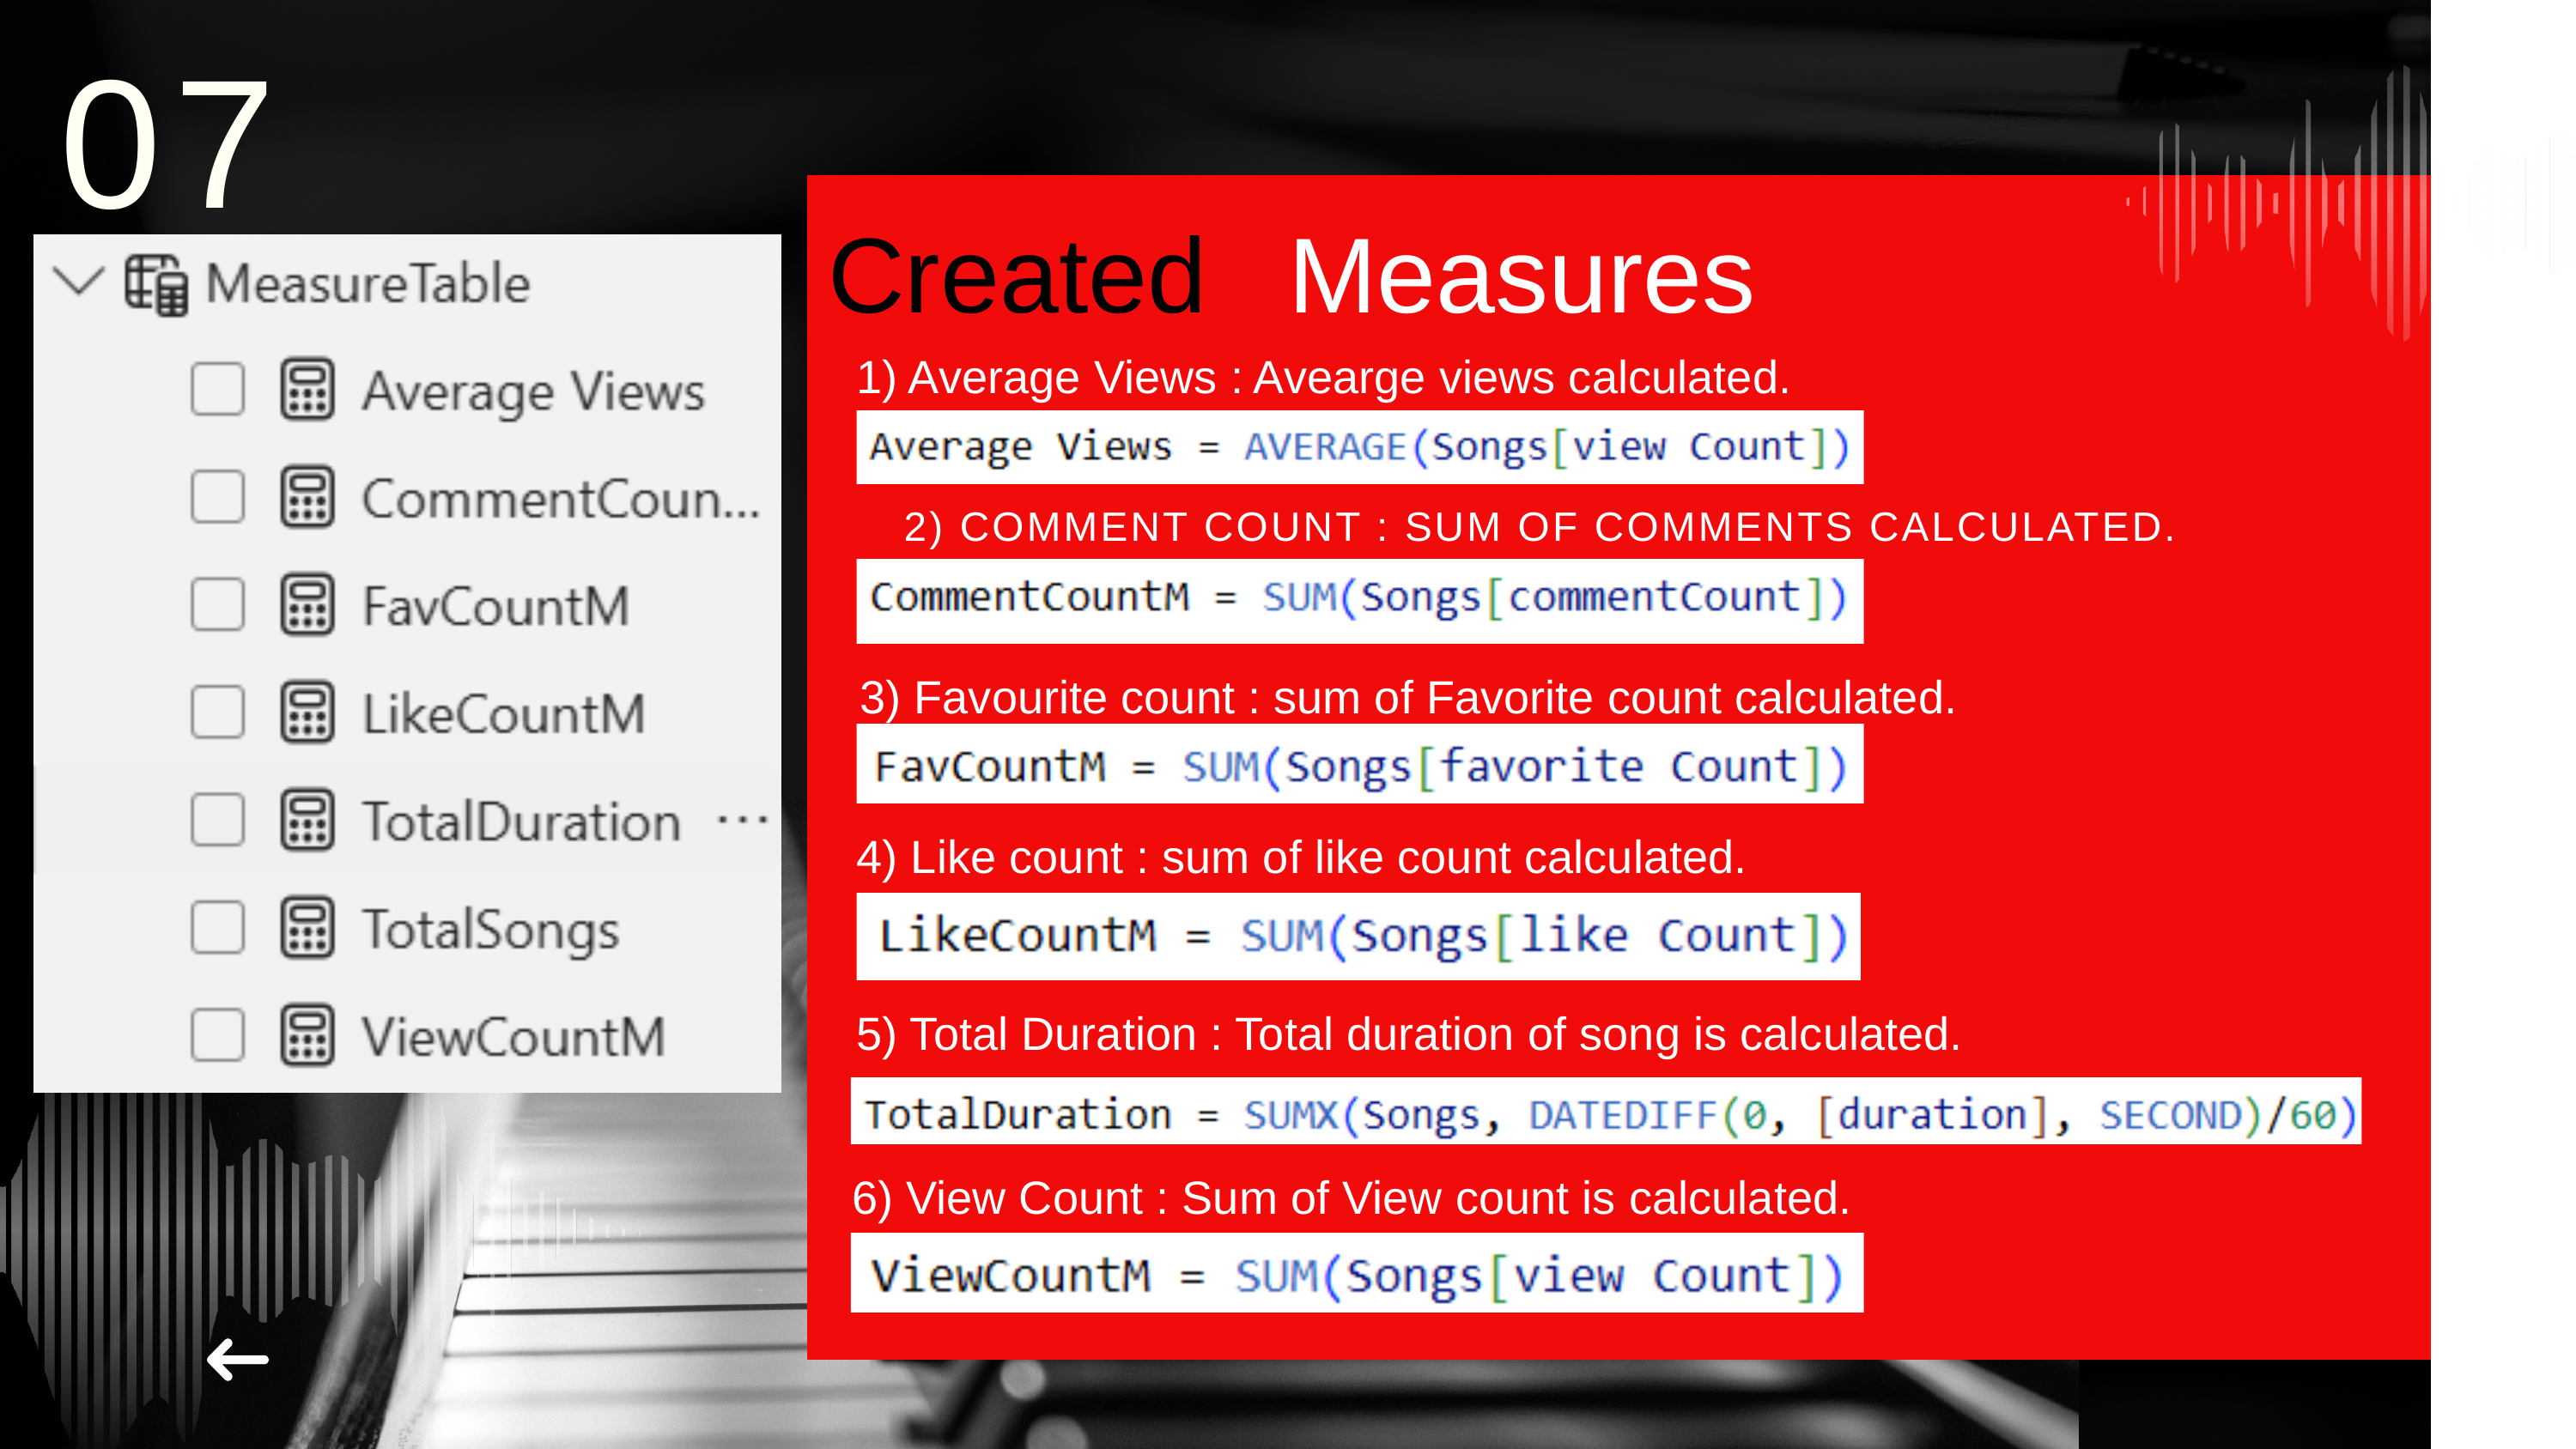

07

Created
Measures

1) Average Views : Avearge views calculated.

2) COMMENT COUNT : SUM OF COMMENTS CALCULATED.

3) Favourite count : sum of Favorite count calculated.

4) Like count : sum of like count calculated.

5) Total Duration : Total duration of song is calculated.

6) View Count : Sum of View count is calculated.